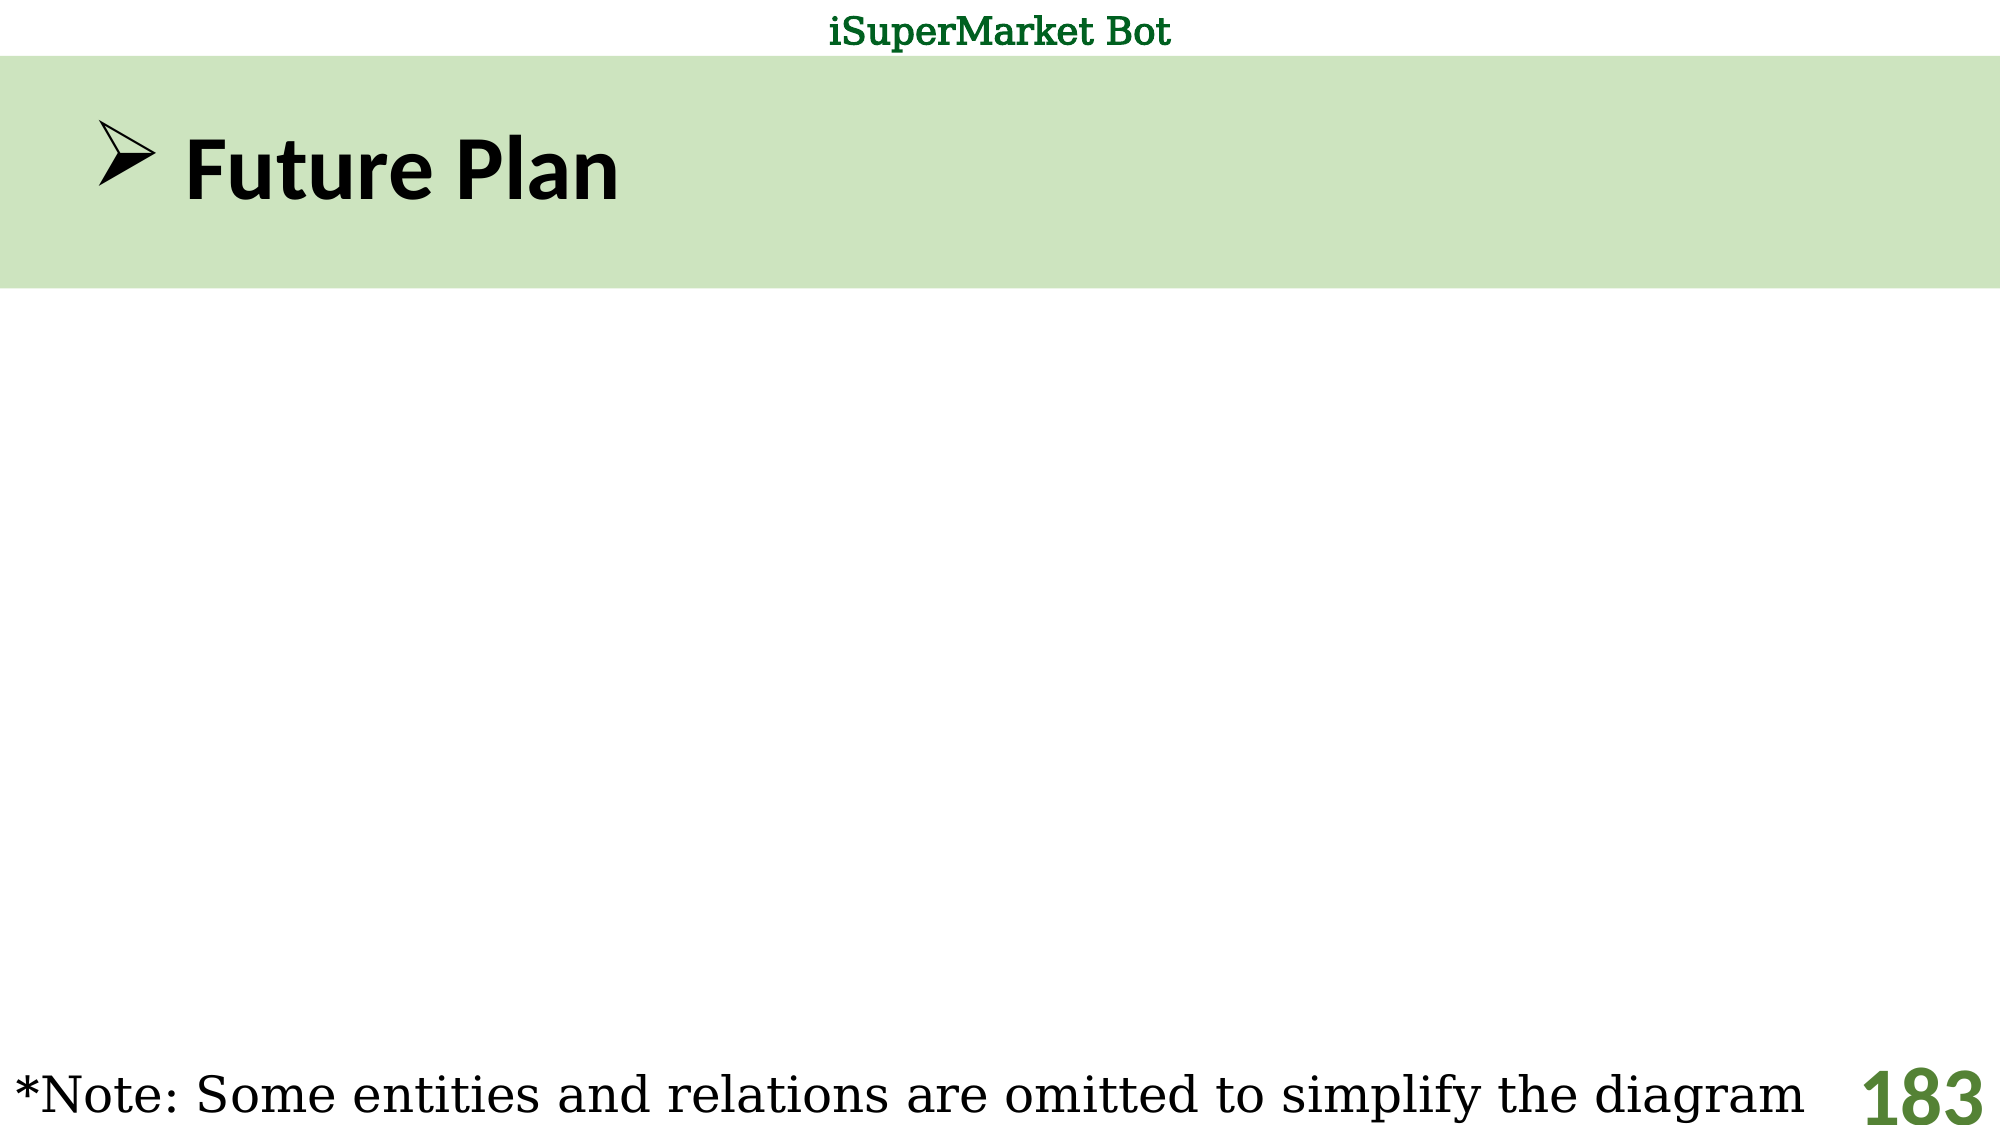

# Future Plan
*Note: Some entities and relations are omitted to simplify the diagram
183